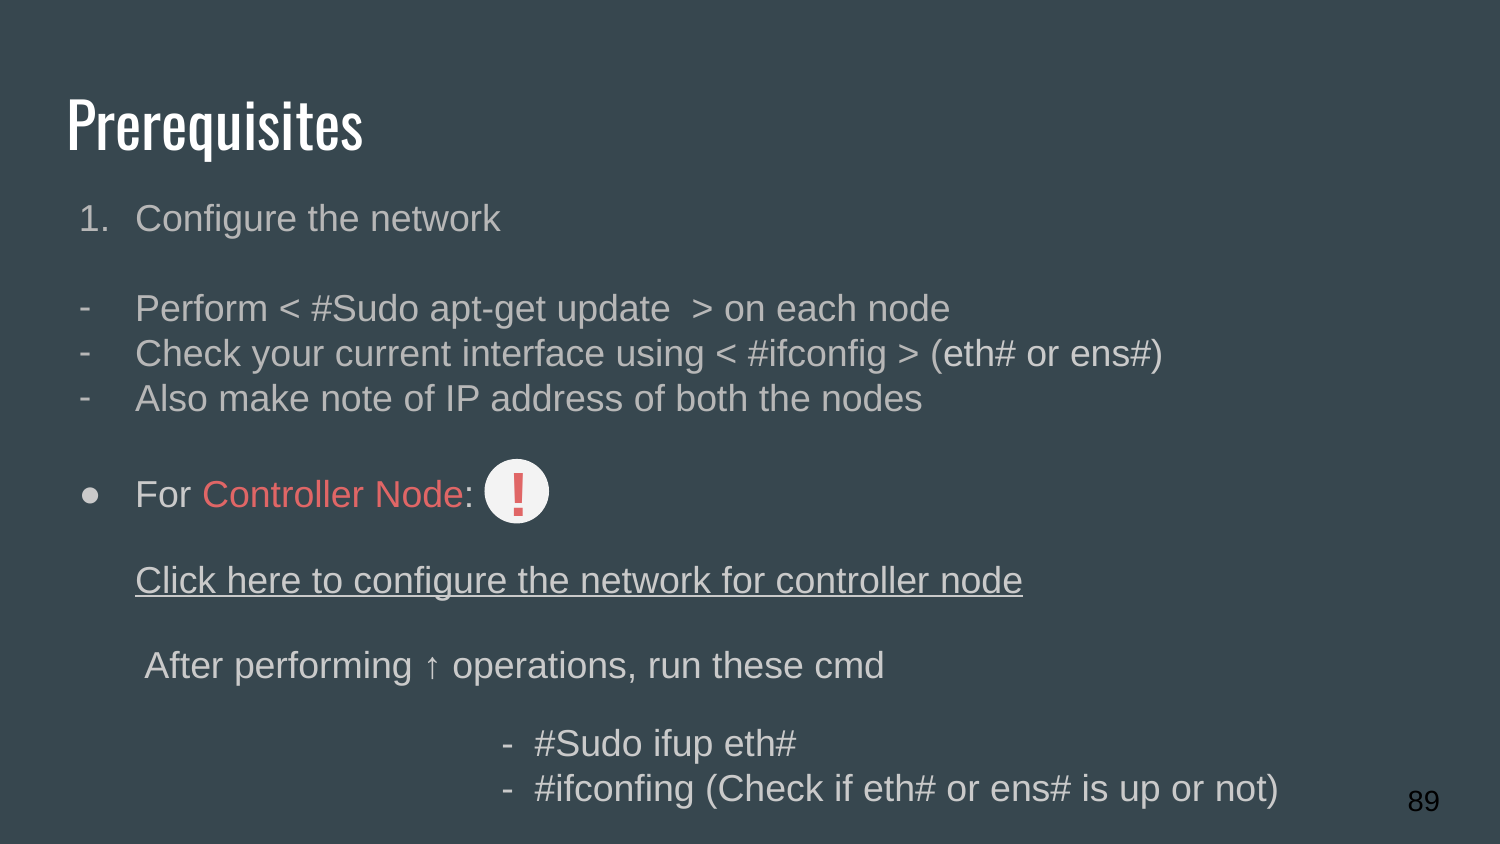

# Prerequisites

Configure the network

Perform < #Sudo apt-get update  > on each node
Check your current interface using < #ifconfig > (eth# or ens#)
Also make note of IP address of both the nodes

For Controller Node:
Click here to configure the network for controller node
        After performing ↑ operations, run these cmd
                                          -  #Sudo ifup eth#
                                          -  #ifconfing (Check if eth# or ens# is up or not)

!
89